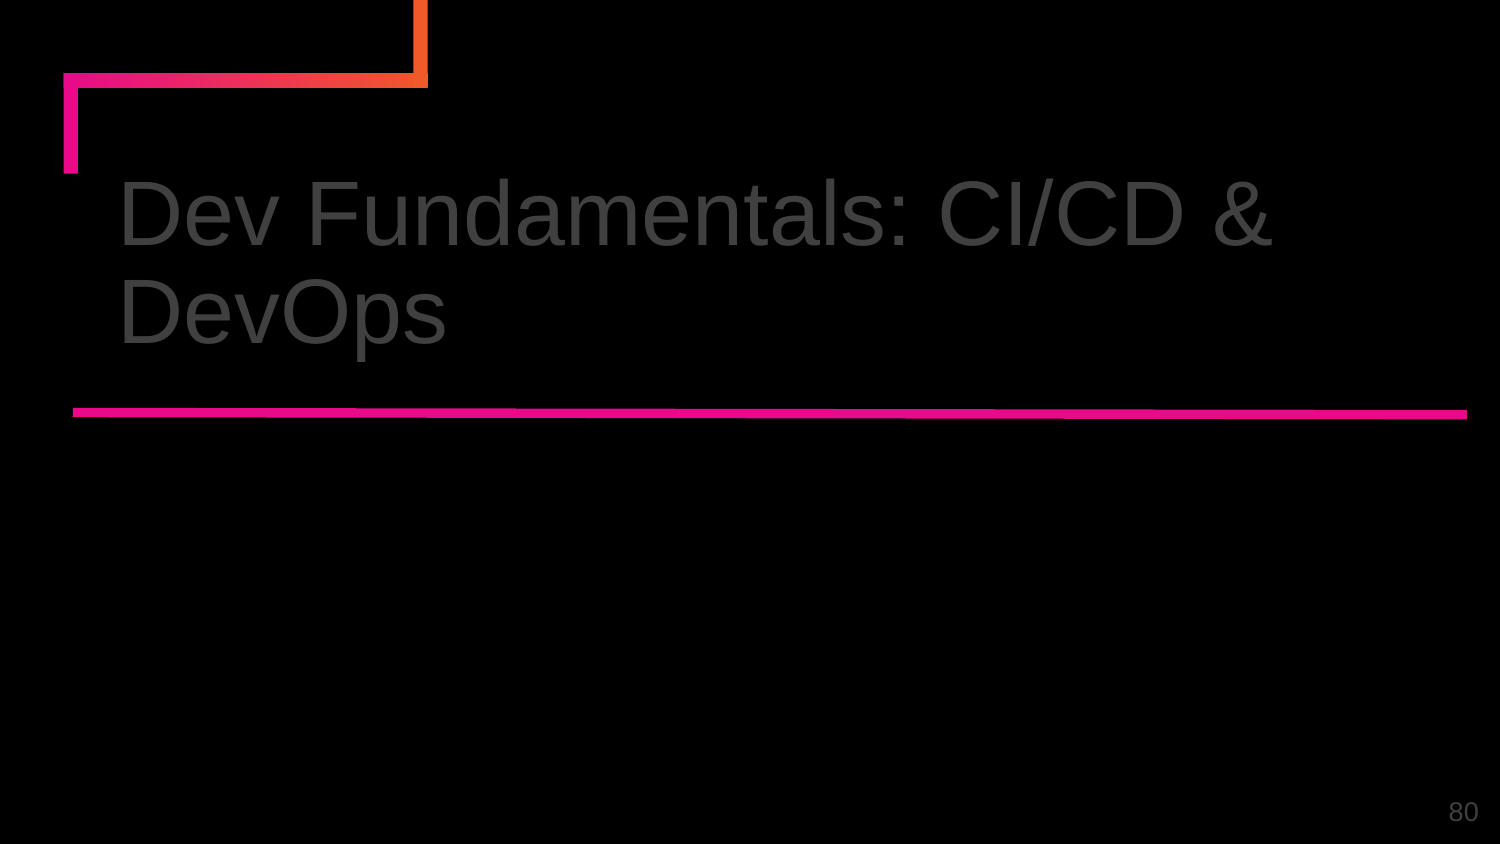

# Dev Fundamentals: CI/CD & DevOps

80